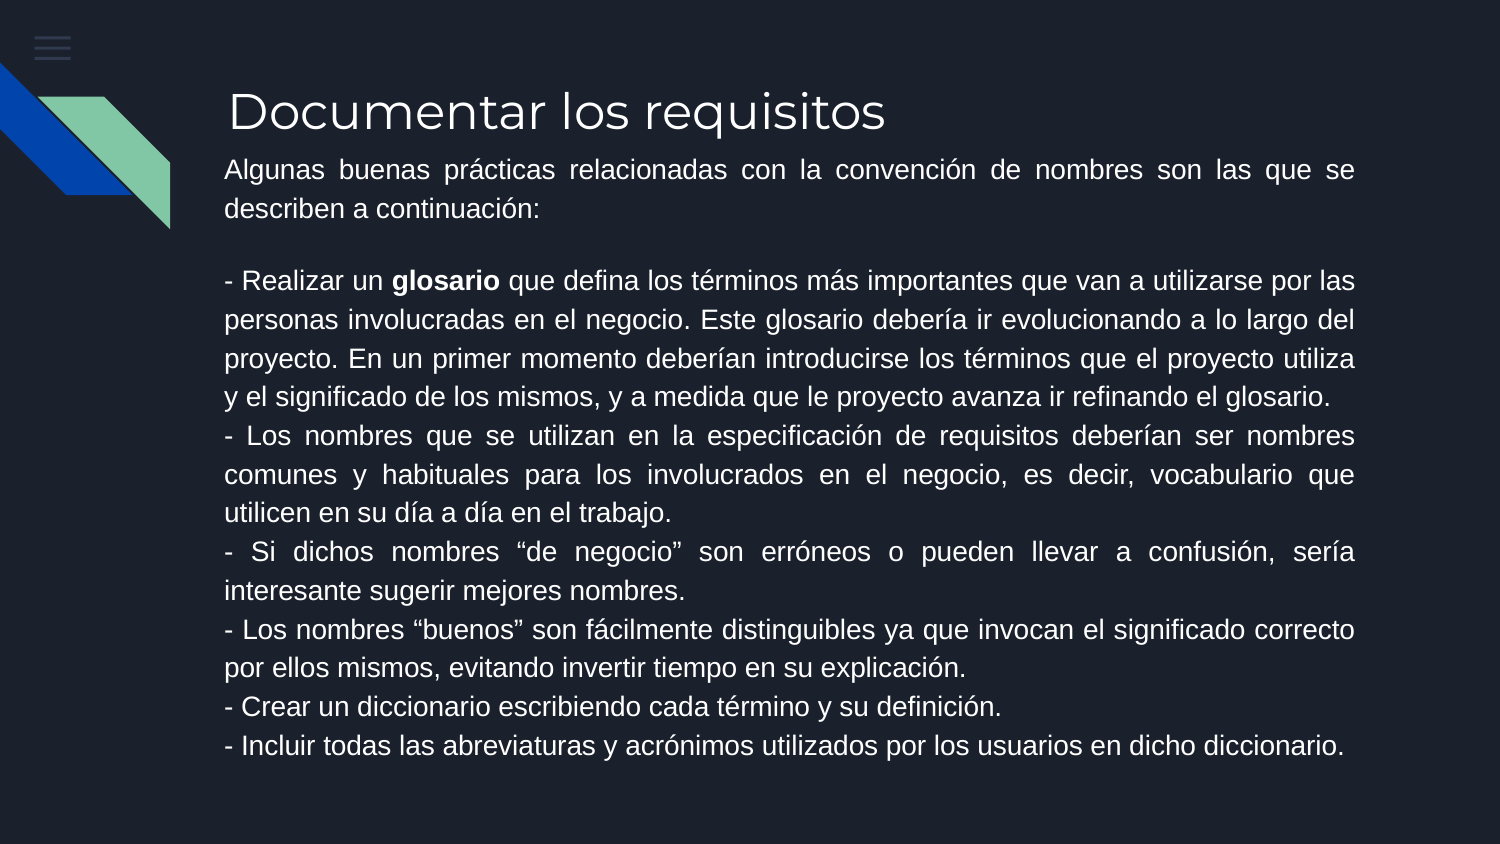

Algunas buenas prácticas relacionadas con la convención de nombres son las que se describen a continuación:
- Realizar un glosario que defina los términos más importantes que van a utilizarse por las personas involucradas en el negocio. Este glosario debería ir evolucionando a lo largo del proyecto. En un primer momento deberían introducirse los términos que el proyecto utiliza y el significado de los mismos, y a medida que le proyecto avanza ir refinando el glosario.
- Los nombres que se utilizan en la especificación de requisitos deberían ser nombres comunes y habituales para los involucrados en el negocio, es decir, vocabulario que utilicen en su día a día en el trabajo.
- Si dichos nombres “de negocio” son erróneos o pueden llevar a confusión, sería interesante sugerir mejores nombres.
- Los nombres “buenos” son fácilmente distinguibles ya que invocan el significado correcto por ellos mismos, evitando invertir tiempo en su explicación.
- Crear un diccionario escribiendo cada término y su definición.
- Incluir todas las abreviaturas y acrónimos utilizados por los usuarios en dicho diccionario.
# Documentar los requisitos